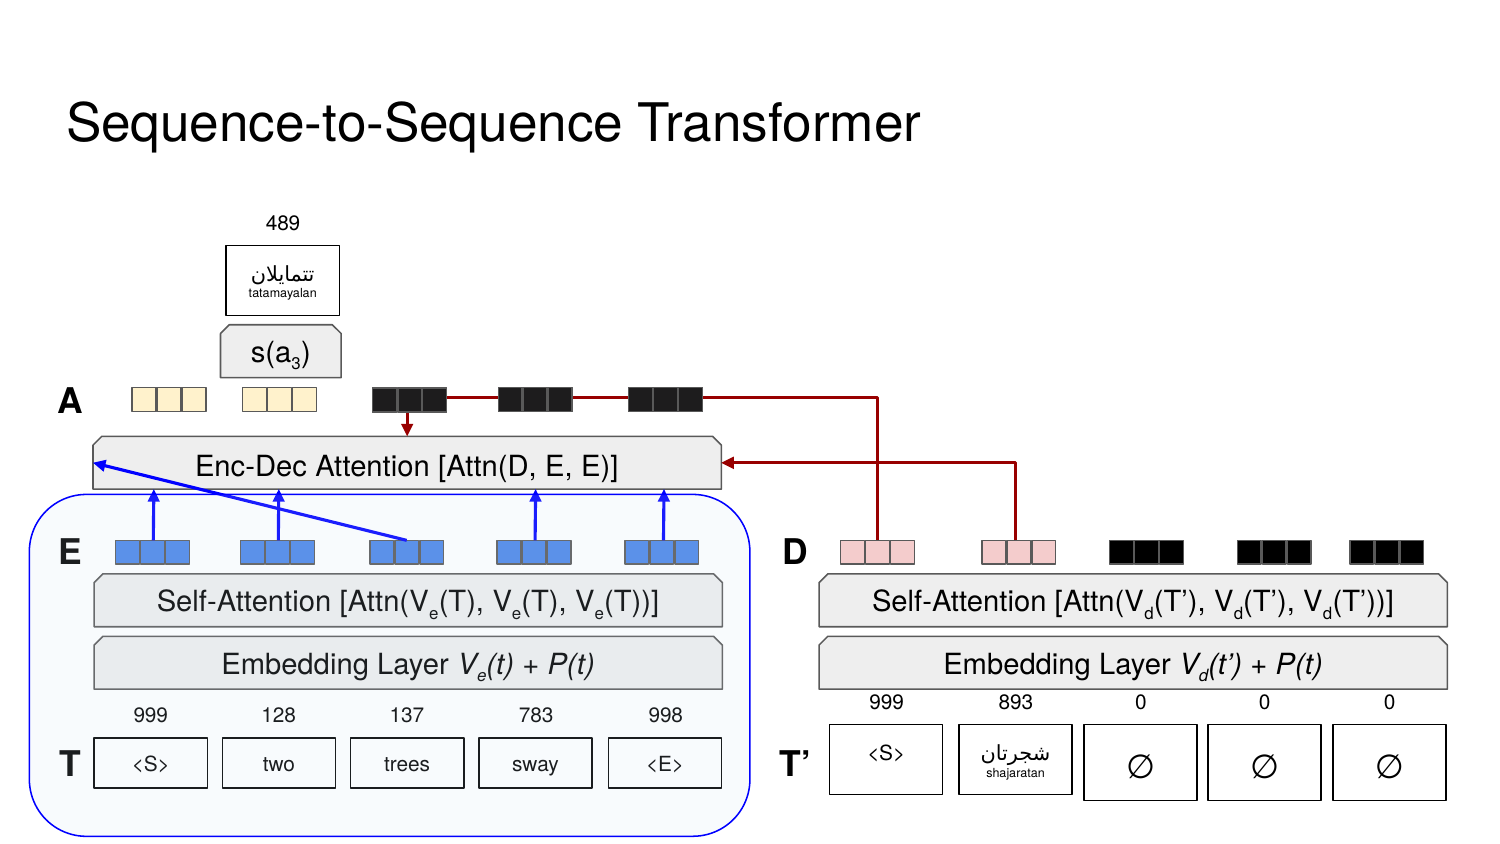

# Sequence-to-Sequence Transformer
489
تتمايلان
tatamayalan
s(a3)
A

Enc-Dec Attention [Attn(D, E, E)]

E

D

Self-Attention [Attn(Ve(T), Ve(T), Ve(T))]
Self-Attention [Attn(Vd(T’), Vd(T’), Vd(T’))]
Embedding Layer Ve(t) + P(t)
Embedding Layer Vd(t’) + P(t)
999
893
0
0
0
<S>

شجرتان
shajaratan
∅
∅
∅
T’
999
128
137
783
998
T
<S>
two
trees
sway
<E>